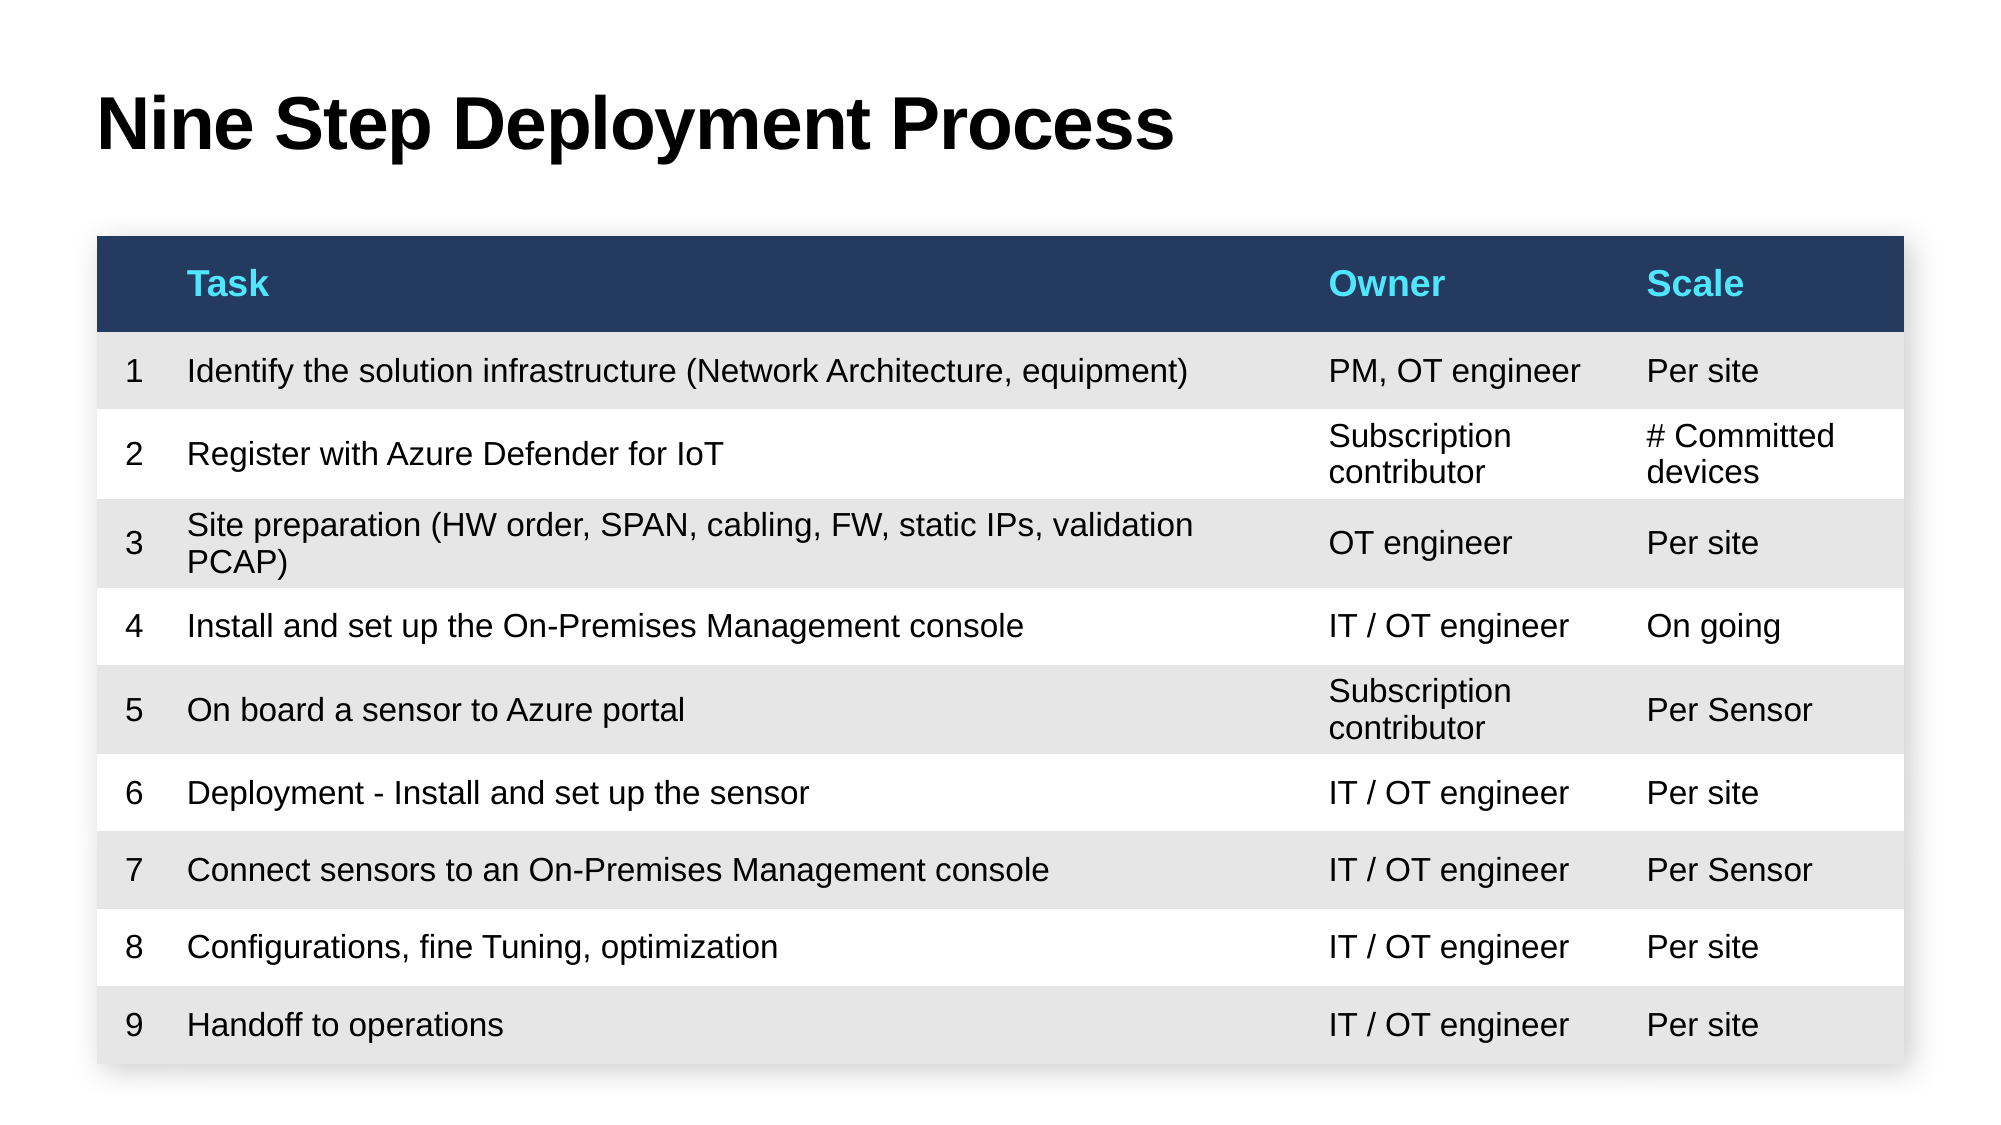

# Nine Step Deployment Process
|  | Task | Owner | Scale |
| --- | --- | --- | --- |
| 1 | Identify the solution infrastructure (Network Architecture, equipment) | PM, OT engineer | Per site |
| 2 | Register with Azure Defender for IoT | Subscription contributor | # Committed devices |
| 3 | Site preparation (HW order, SPAN, cabling, FW, static IPs, validation PCAP) | OT engineer | Per site |
| 4 | Install and set up the On-Premises Management console | IT / OT engineer | On going |
| 5 | On board a sensor to Azure portal | Subscription contributor | Per Sensor |
| 6 | Deployment - Install and set up the sensor | IT / OT engineer | Per site |
| 7 | Connect sensors to an On-Premises Management console | IT / OT engineer | Per Sensor |
| 8 | Configurations, fine Tuning, optimization | IT / OT engineer | Per site |
| 9 | Handoff to operations | IT / OT engineer | Per site |